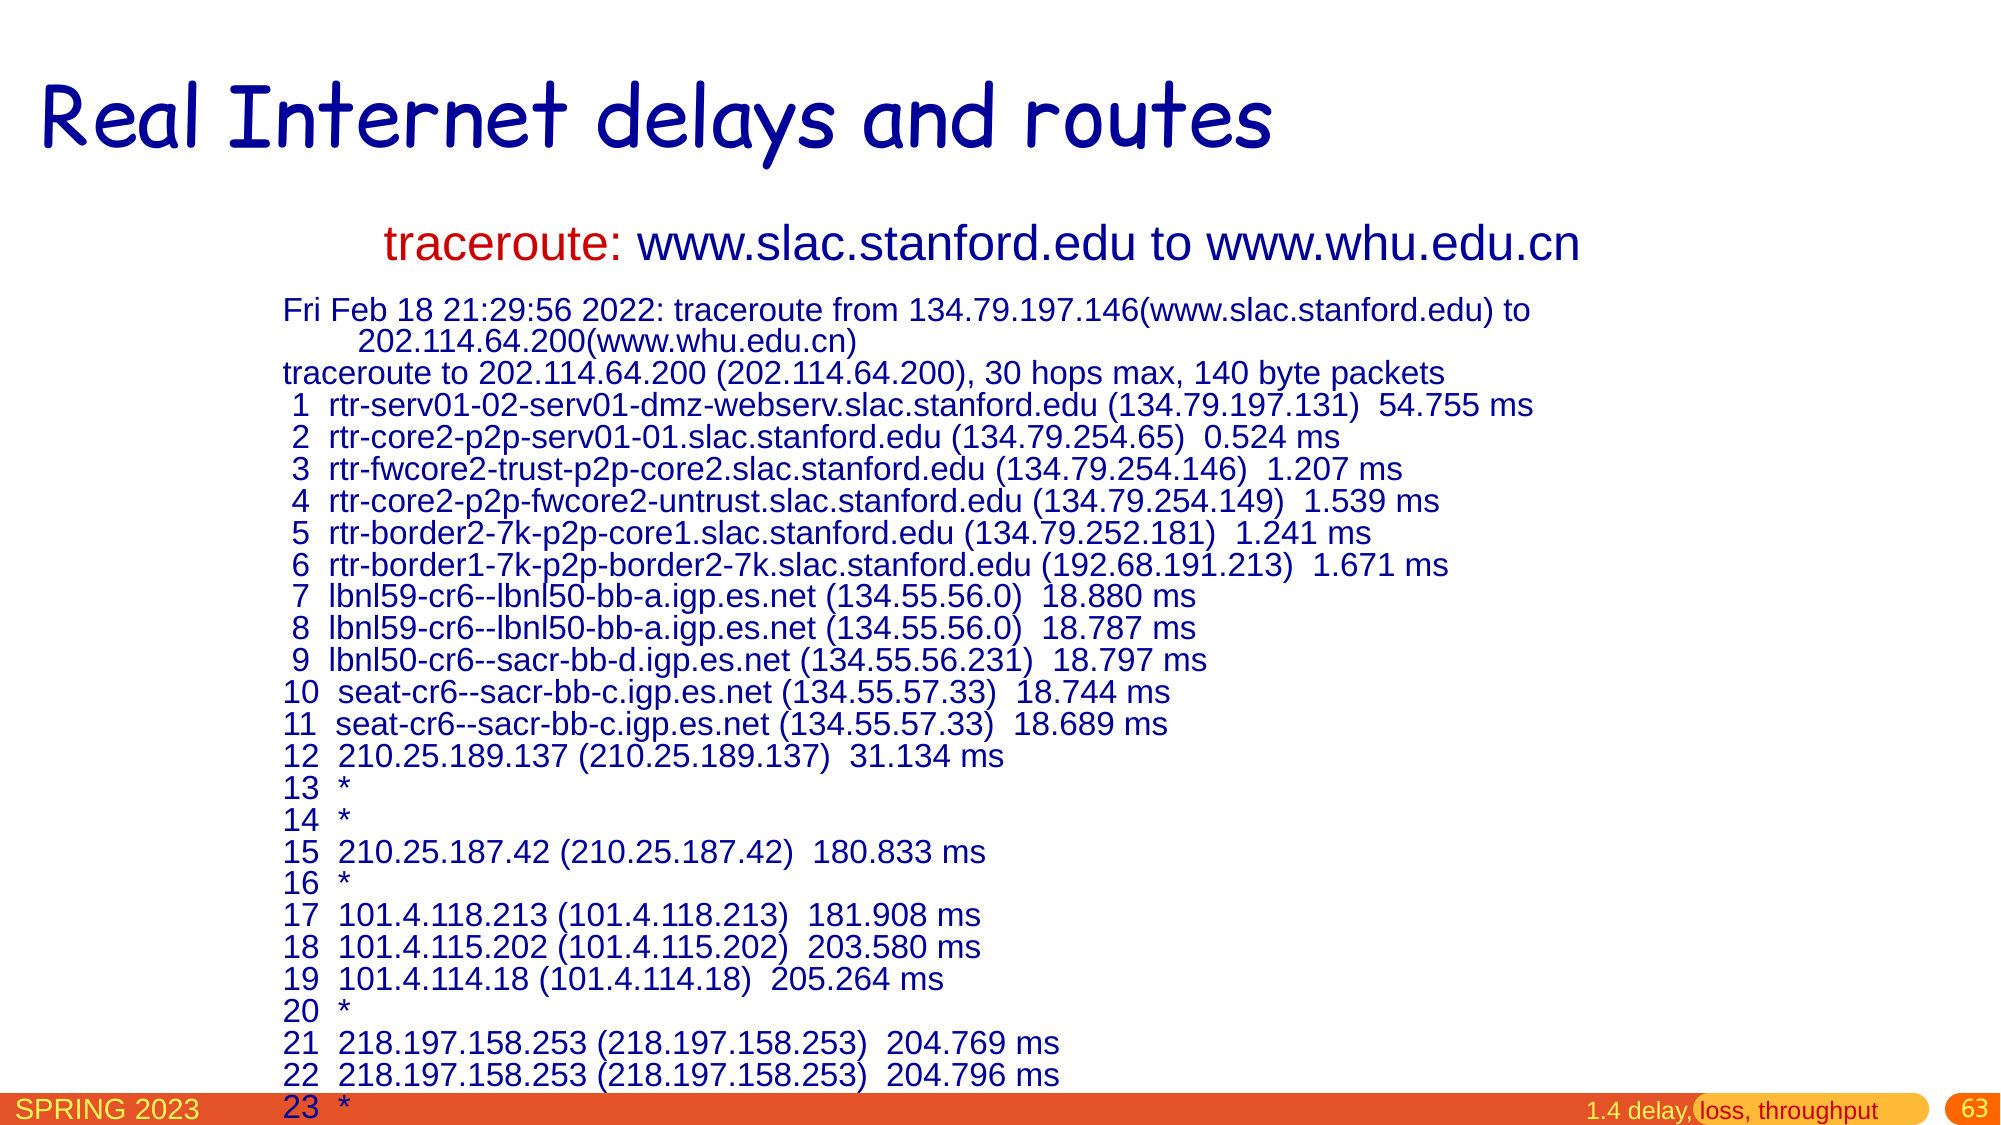

Real Internet delays and routes
traceroute: www.slac.stanford.edu to www.whu.edu.cn
Fri Feb 18 21:29:56 2022: traceroute from 134.79.197.146(www.slac.stanford.edu) to  202.114.64.200(www.whu.edu.cn)
traceroute to 202.114.64.200 (202.114.64.200), 30 hops max, 140 byte packets
 1  rtr-serv01-02-serv01-dmz-webserv.slac.stanford.edu (134.79.197.131)  54.755 ms
 2  rtr-core2-p2p-serv01-01.slac.stanford.edu (134.79.254.65)  0.524 ms
 3  rtr-fwcore2-trust-p2p-core2.slac.stanford.edu (134.79.254.146)  1.207 ms
 4  rtr-core2-p2p-fwcore2-untrust.slac.stanford.edu (134.79.254.149)  1.539 ms
 5  rtr-border2-7k-p2p-core1.slac.stanford.edu (134.79.252.181)  1.241 ms
 6  rtr-border1-7k-p2p-border2-7k.slac.stanford.edu (192.68.191.213)  1.671 ms
 7  lbnl59-cr6--lbnl50-bb-a.igp.es.net (134.55.56.0)  18.880 ms
 8  lbnl59-cr6--lbnl50-bb-a.igp.es.net (134.55.56.0)  18.787 ms
 9  lbnl50-cr6--sacr-bb-d.igp.es.net (134.55.56.231)  18.797 ms
10  seat-cr6--sacr-bb-c.igp.es.net (134.55.57.33)  18.744 ms
11  seat-cr6--sacr-bb-c.igp.es.net (134.55.57.33)  18.689 ms
12  210.25.189.137 (210.25.189.137)  31.134 ms
13  *
14  *
15  210.25.187.42 (210.25.187.42)  180.833 ms
16  *
17  101.4.118.213 (101.4.118.213)  181.908 ms
18  101.4.115.202 (101.4.115.202)  203.580 ms
19  101.4.114.18 (101.4.114.18)  205.264 ms
20  *
21  218.197.158.253 (218.197.158.253)  204.769 ms
22  218.197.158.253 (218.197.158.253)  204.796 ms
23  *
63
1.4 delay, loss, throughput